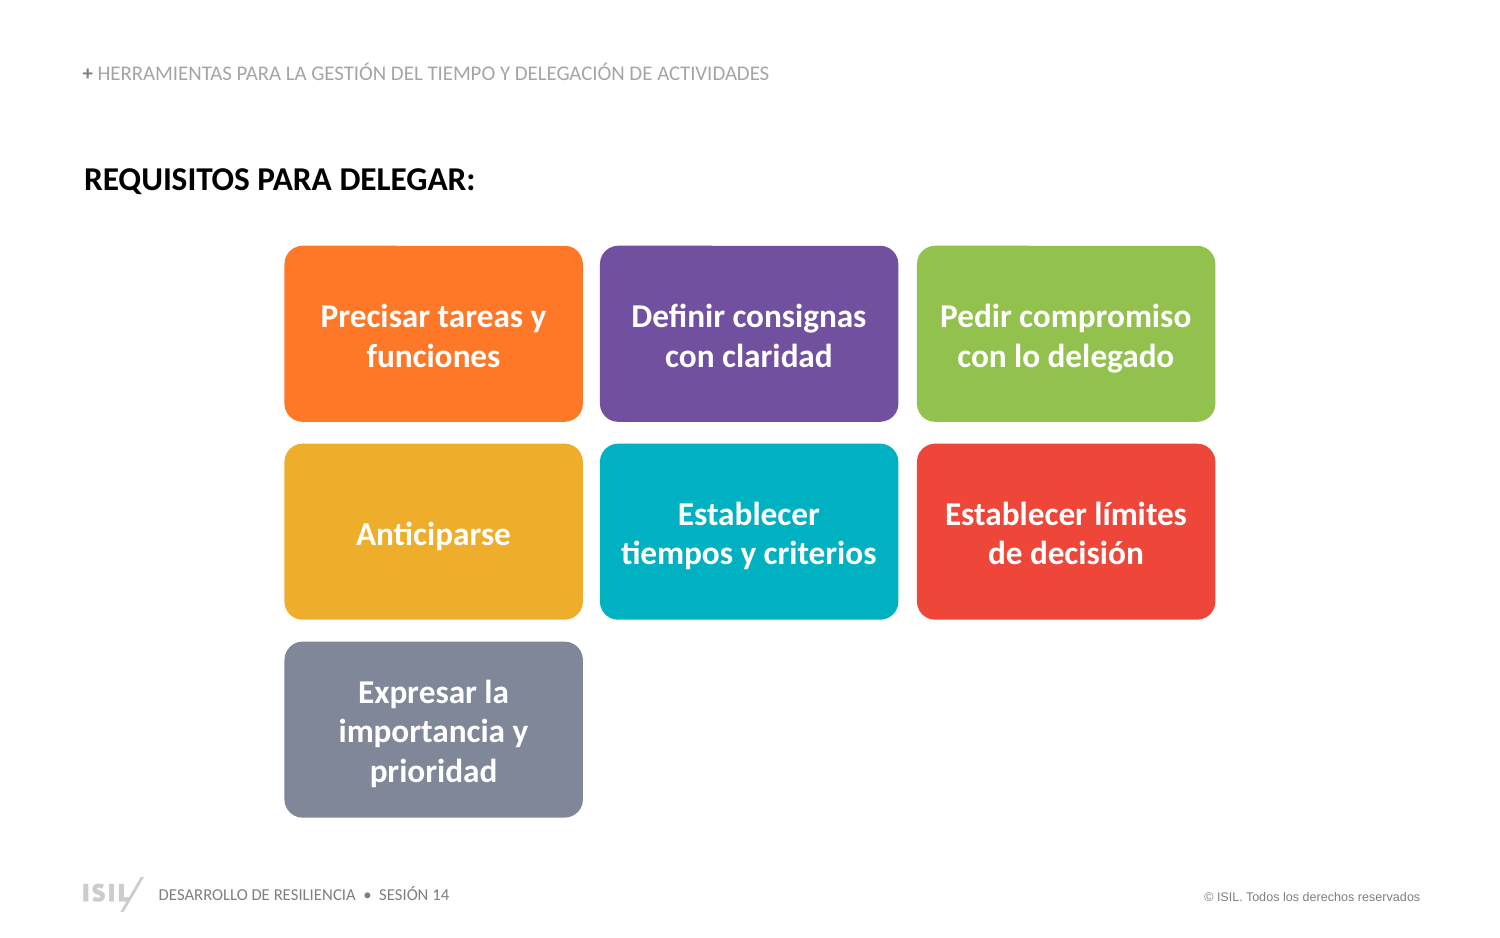

+ HERRAMIENTAS PARA LA GESTIÓN DEL TIEMPO Y DELEGACIÓN DE ACTIVIDADES
REQUISITOS PARA DELEGAR:
Precisar tareas y funciones
Definir consignas con claridad
Pedir compromiso con lo delegado
Anticiparse
Establecer tiempos y criterios
Establecer límites de decisión
Expresar la importancia y prioridad